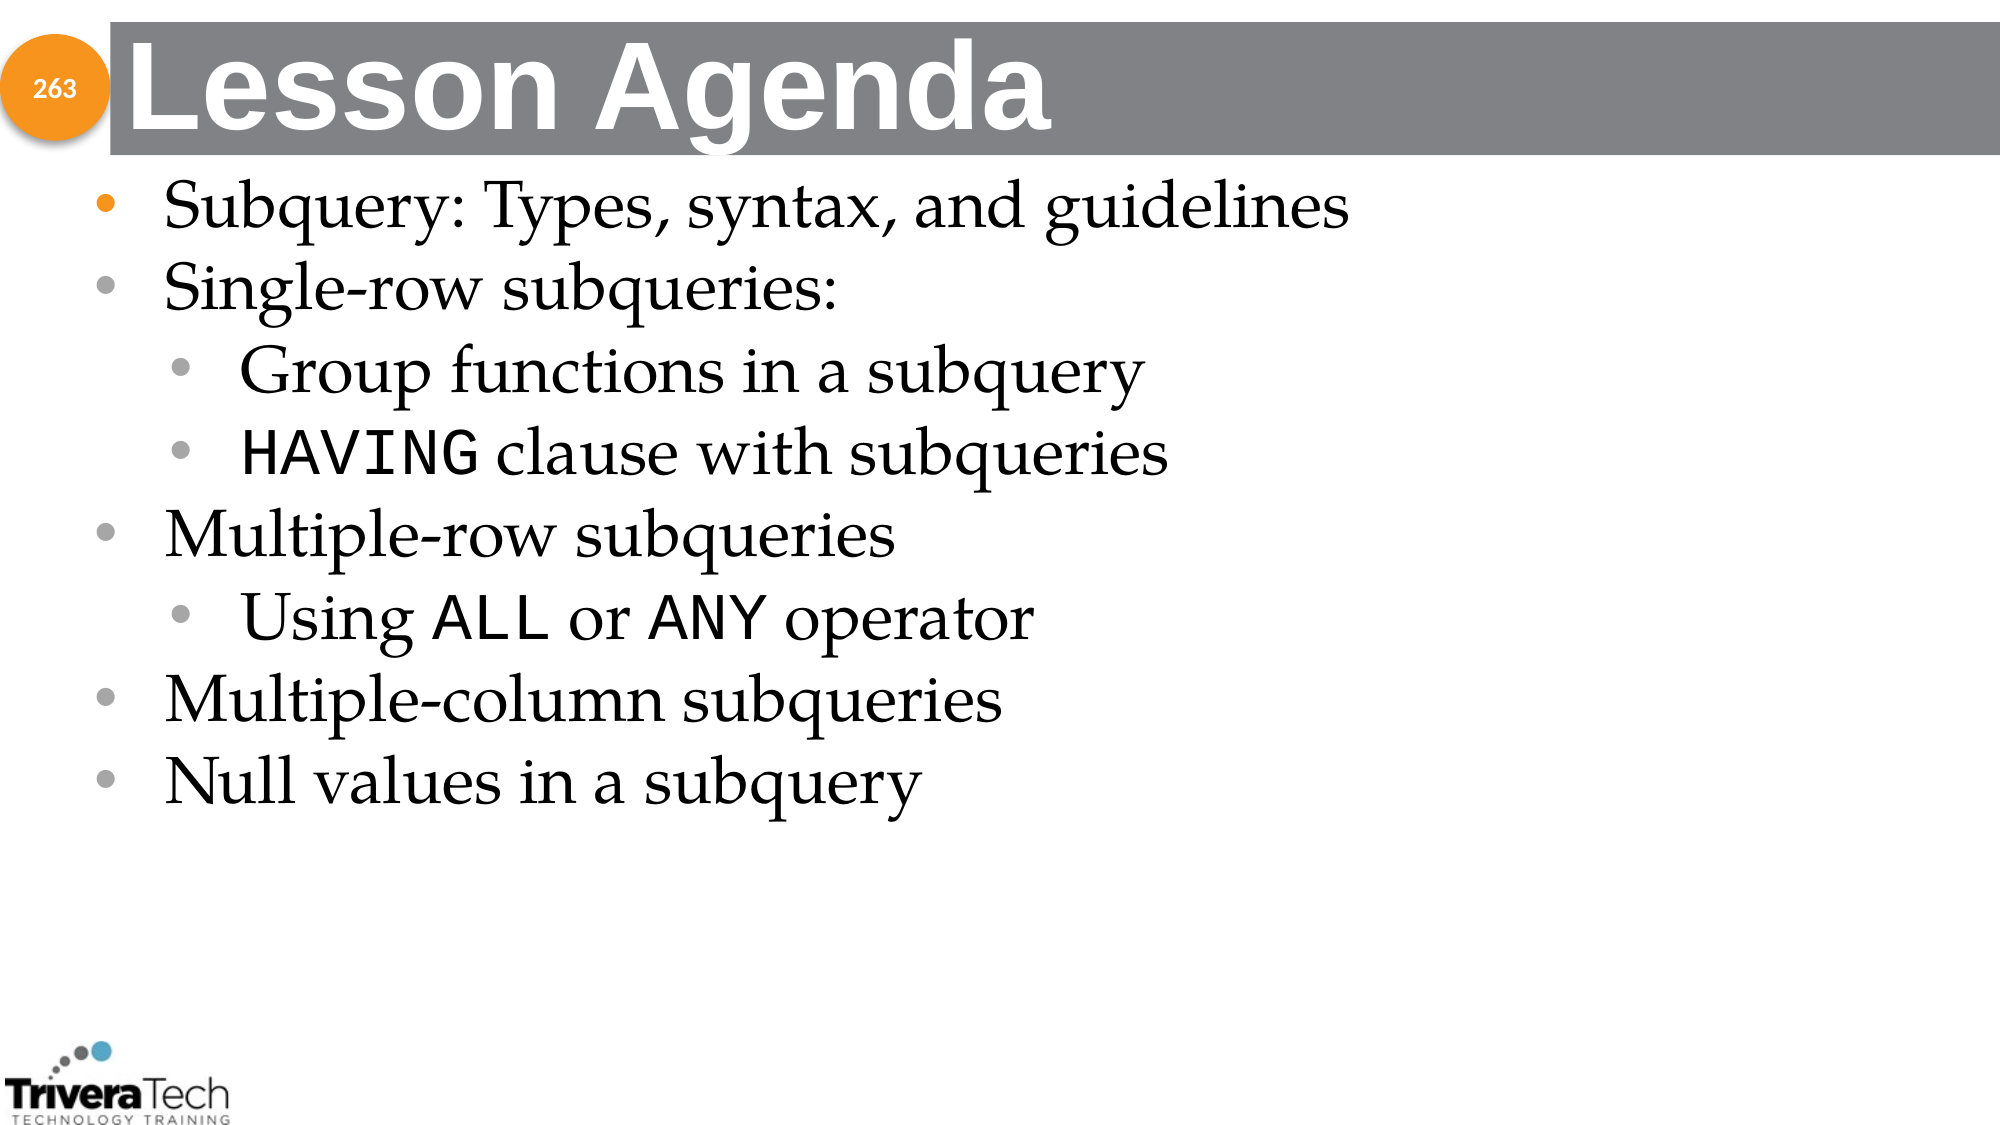

# Lesson Agenda
263
Subquery: Types, syntax, and guidelines
Single-row subqueries:
Group functions in a subquery
HAVING clause with subqueries
Multiple-row subqueries
Using ALL or ANY operator
Multiple-column subqueries
Null values in a subquery